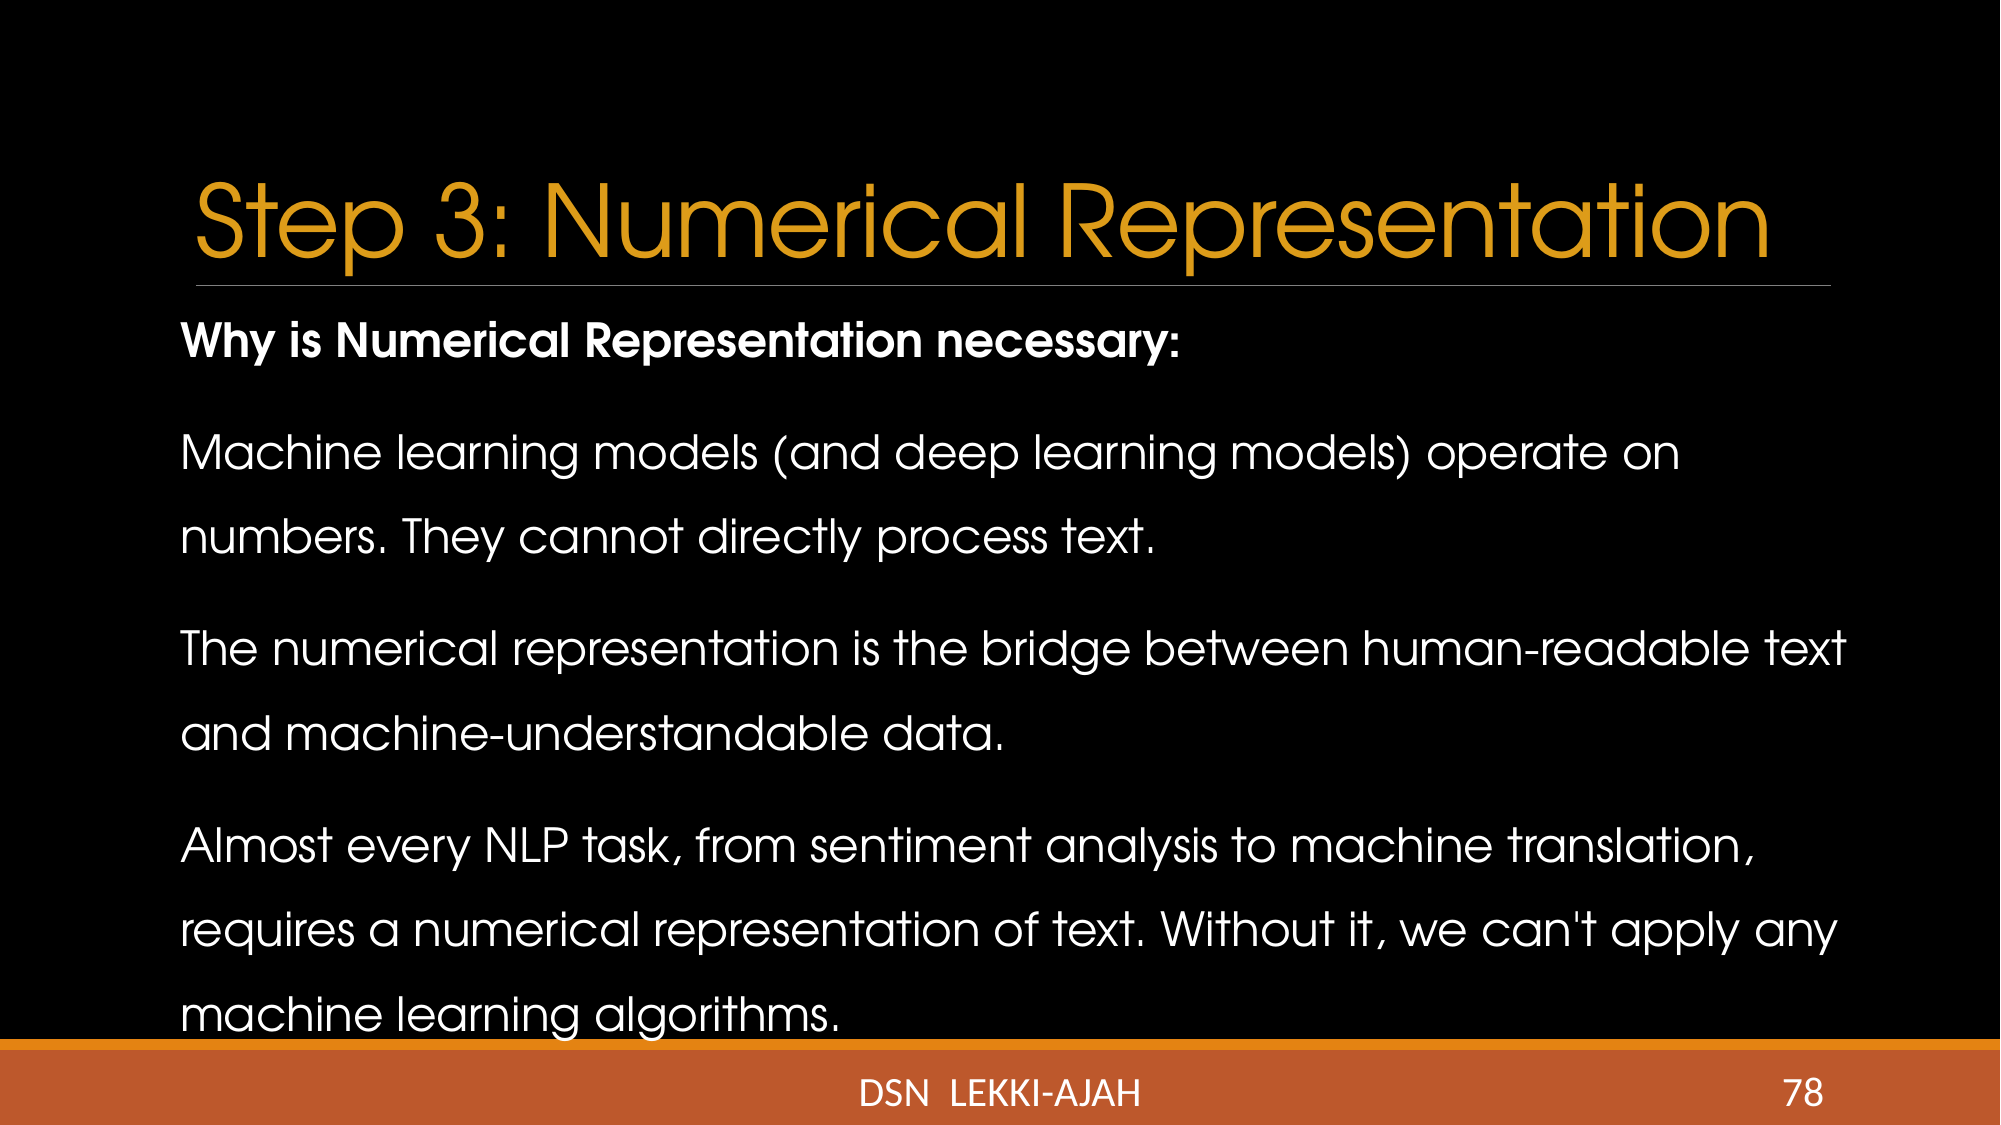

# Step 3: Numerical Representation
Why is Numerical Representation necessary:
Machine learning models (and deep learning models) operate on numbers. They cannot directly process text.
The numerical representation is the bridge between human-readable text and machine-understandable data.
Almost every NLP task, from sentiment analysis to machine translation, requires a numerical representation of text. Without it, we can't apply any machine learning algorithms.

DSN  LEKKI-AJAH
78